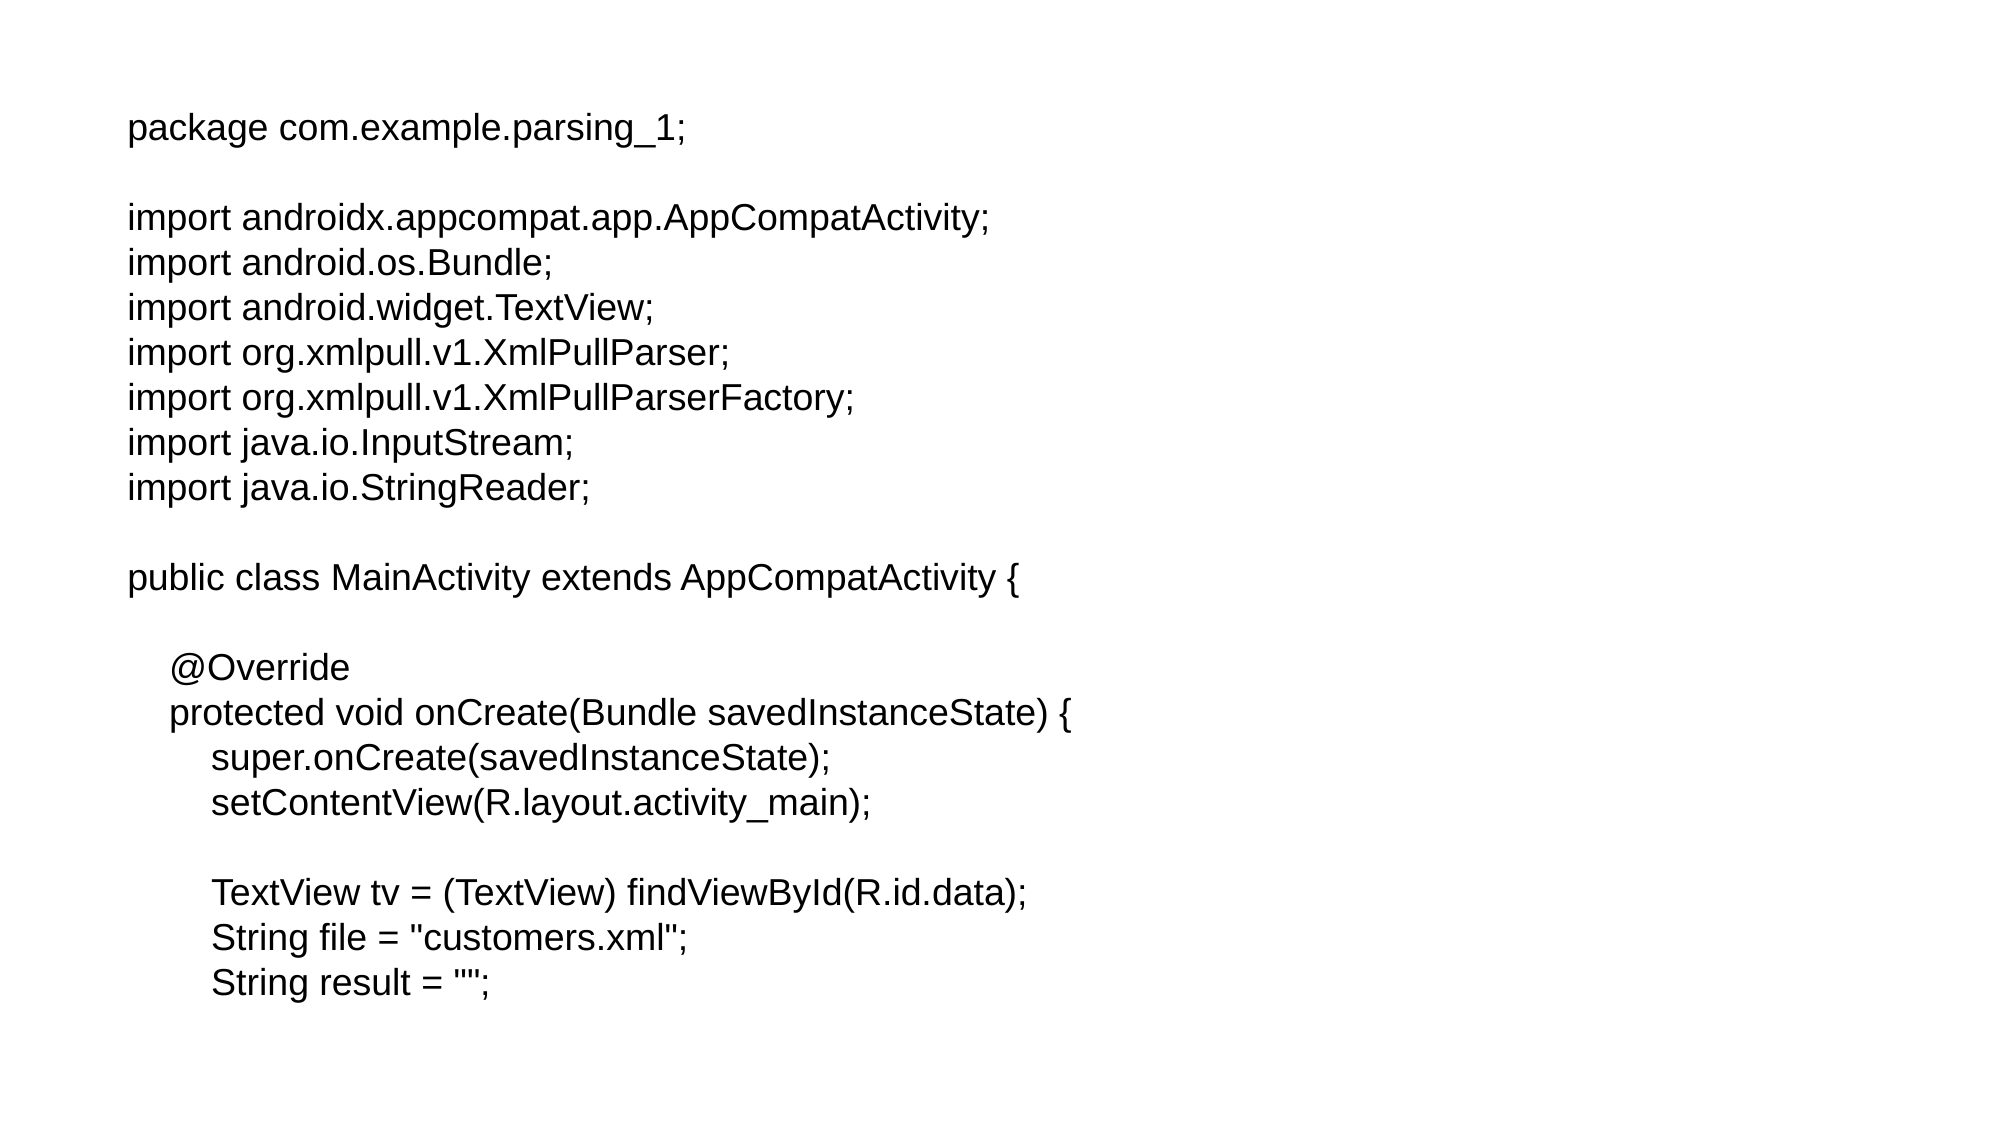

package com.example.parsing_1;

import androidx.appcompat.app.AppCompatActivity;
import android.os.Bundle;
import android.widget.TextView;
import org.xmlpull.v1.XmlPullParser;
import org.xmlpull.v1.XmlPullParserFactory;
import java.io.InputStream;
import java.io.StringReader;

public class MainActivity extends AppCompatActivity {

    @Override
    protected void onCreate(Bundle savedInstanceState) {
        super.onCreate(savedInstanceState);
        setContentView(R.layout.activity_main);

        TextView tv = (TextView) findViewById(R.id.data);
        String file = "customers.xml";
        String result = "";